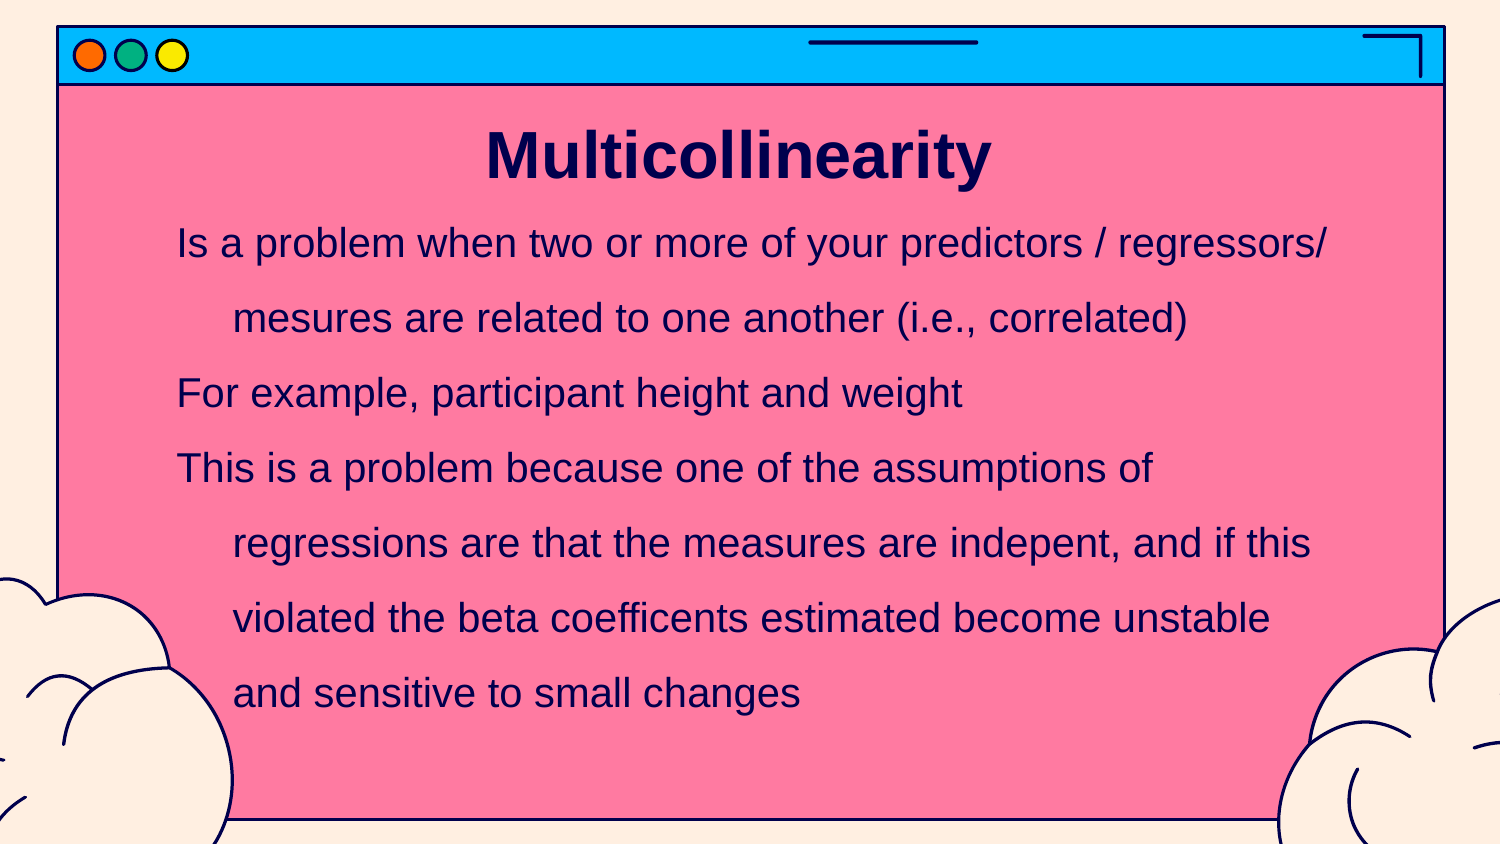

# Multicollinearity
Is a problem when two or more of your predictors / regressors/ mesures are related to one another (i.e., correlated)
For example, participant height and weight
This is a problem because one of the assumptions of regressions are that the measures are indepent, and if this violated the beta coefficents estimated become unstable and sensitive to small changes